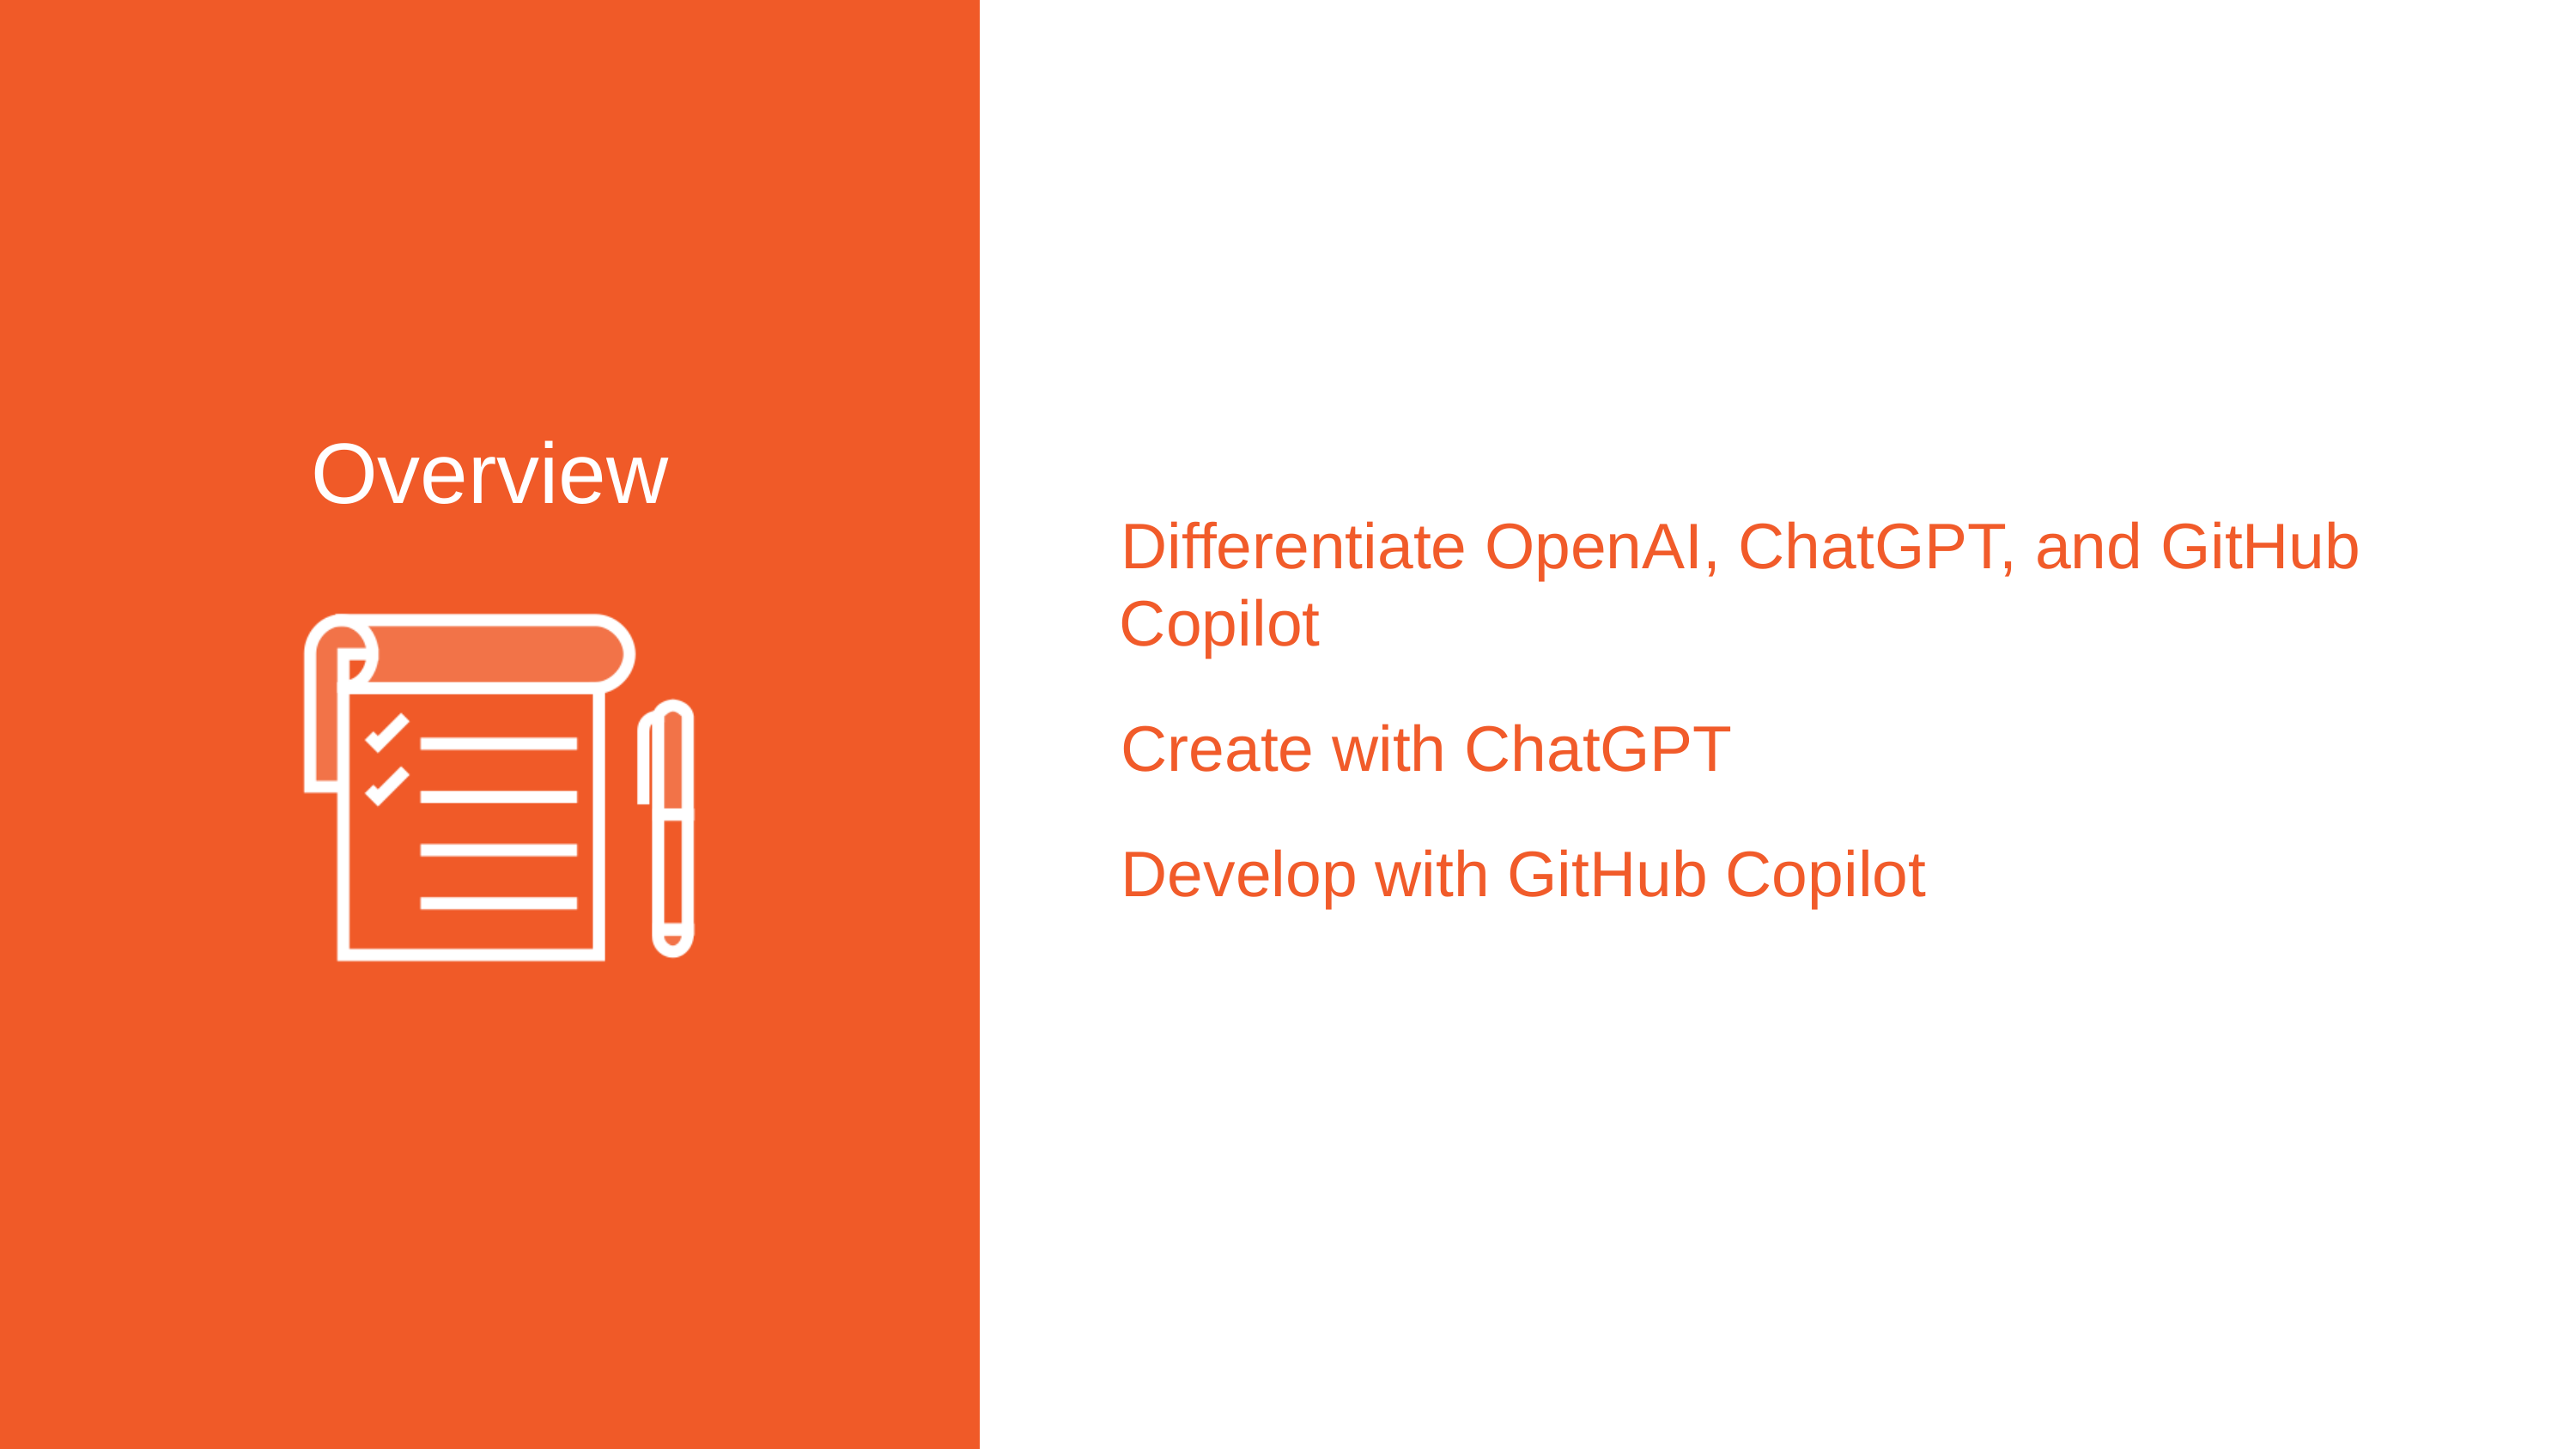

Differentiate OpenAI, ChatGPT, and GitHub Copilot
Create with ChatGPT
Develop with GitHub Copilot

Overview